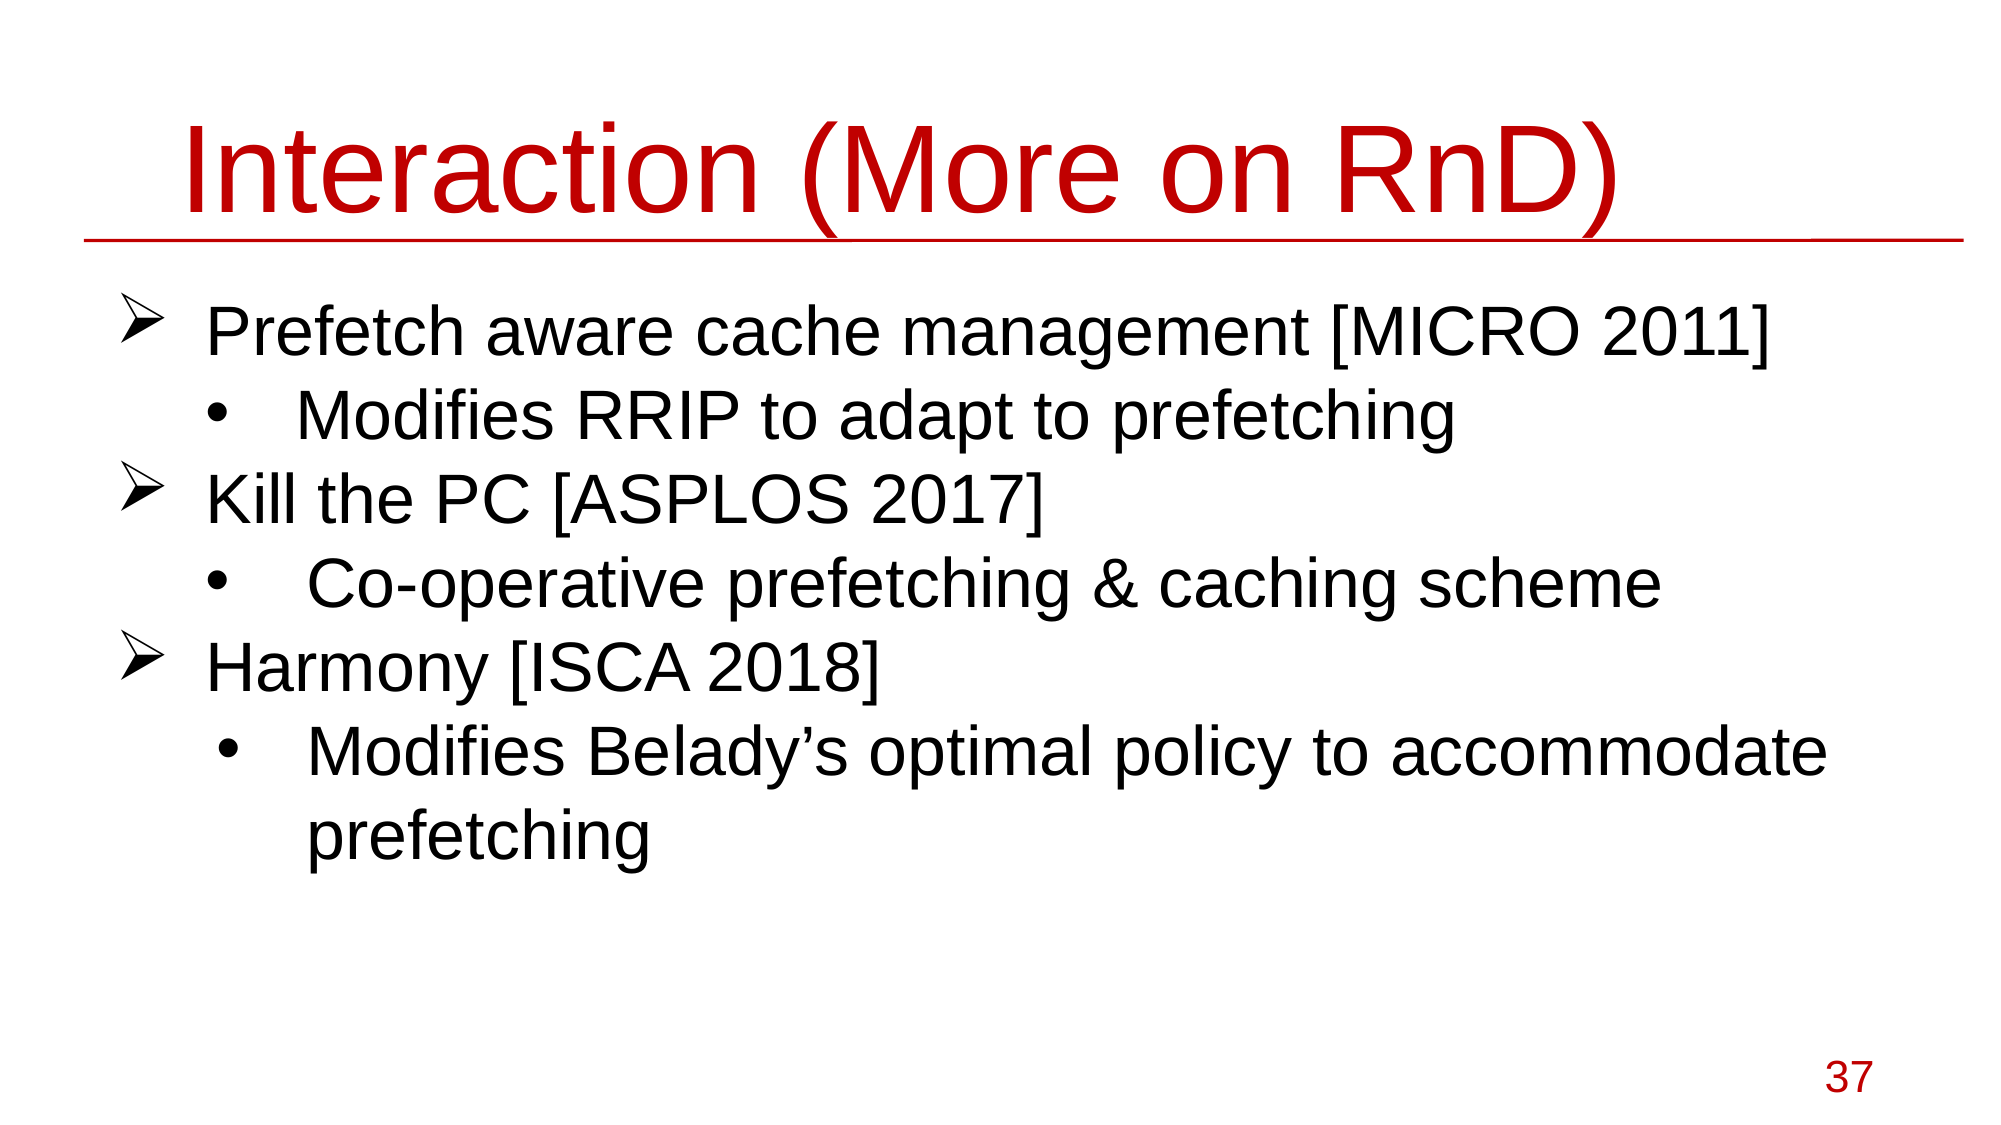

# Interaction (More on RnD)
Prefetch aware cache management [MICRO 2011]
Modifies RRIP to adapt to prefetching
Kill the PC [ASPLOS 2017]
Co-operative prefetching & caching scheme
Harmony [ISCA 2018]
Modifies Belady’s optimal policy to accommodate prefetching
37